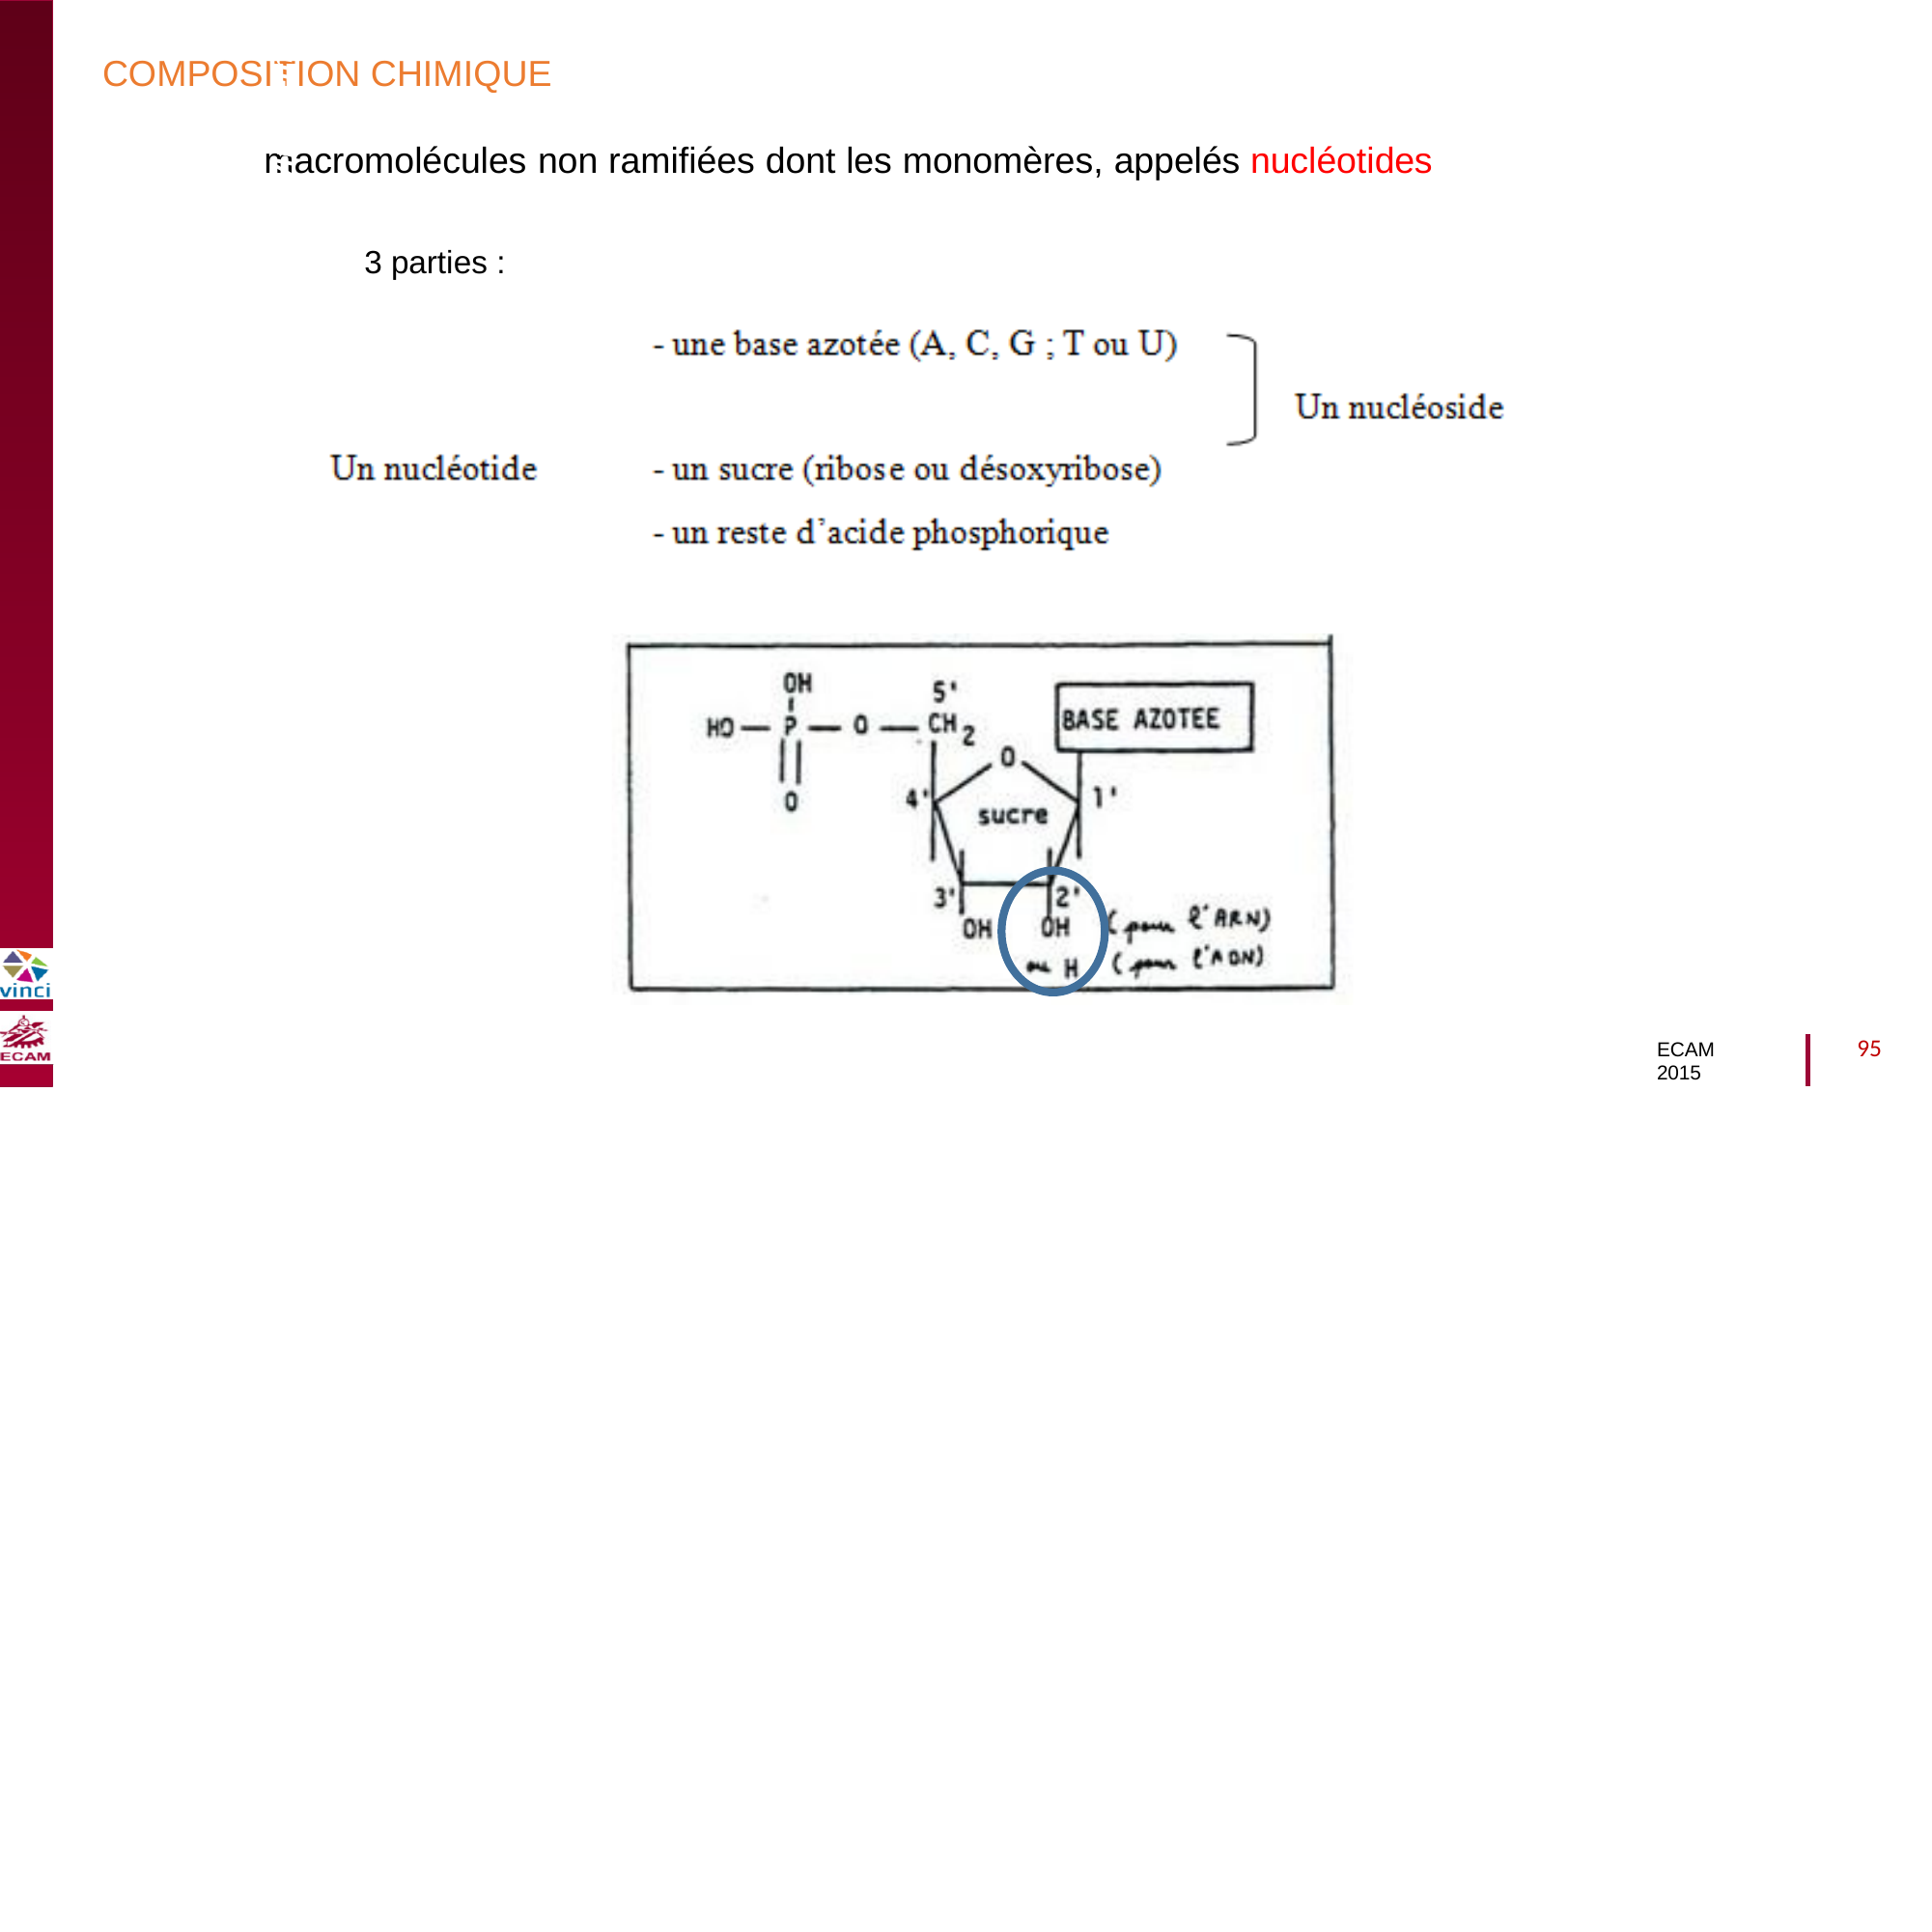

COMPOSITION CHIMIQUE
macromolécules
non
ramifiées
dont
les
monomères,
appelés nucléotides
3 parties :
B2040-Chimie du vivant et environnement

95
ECAM 2015